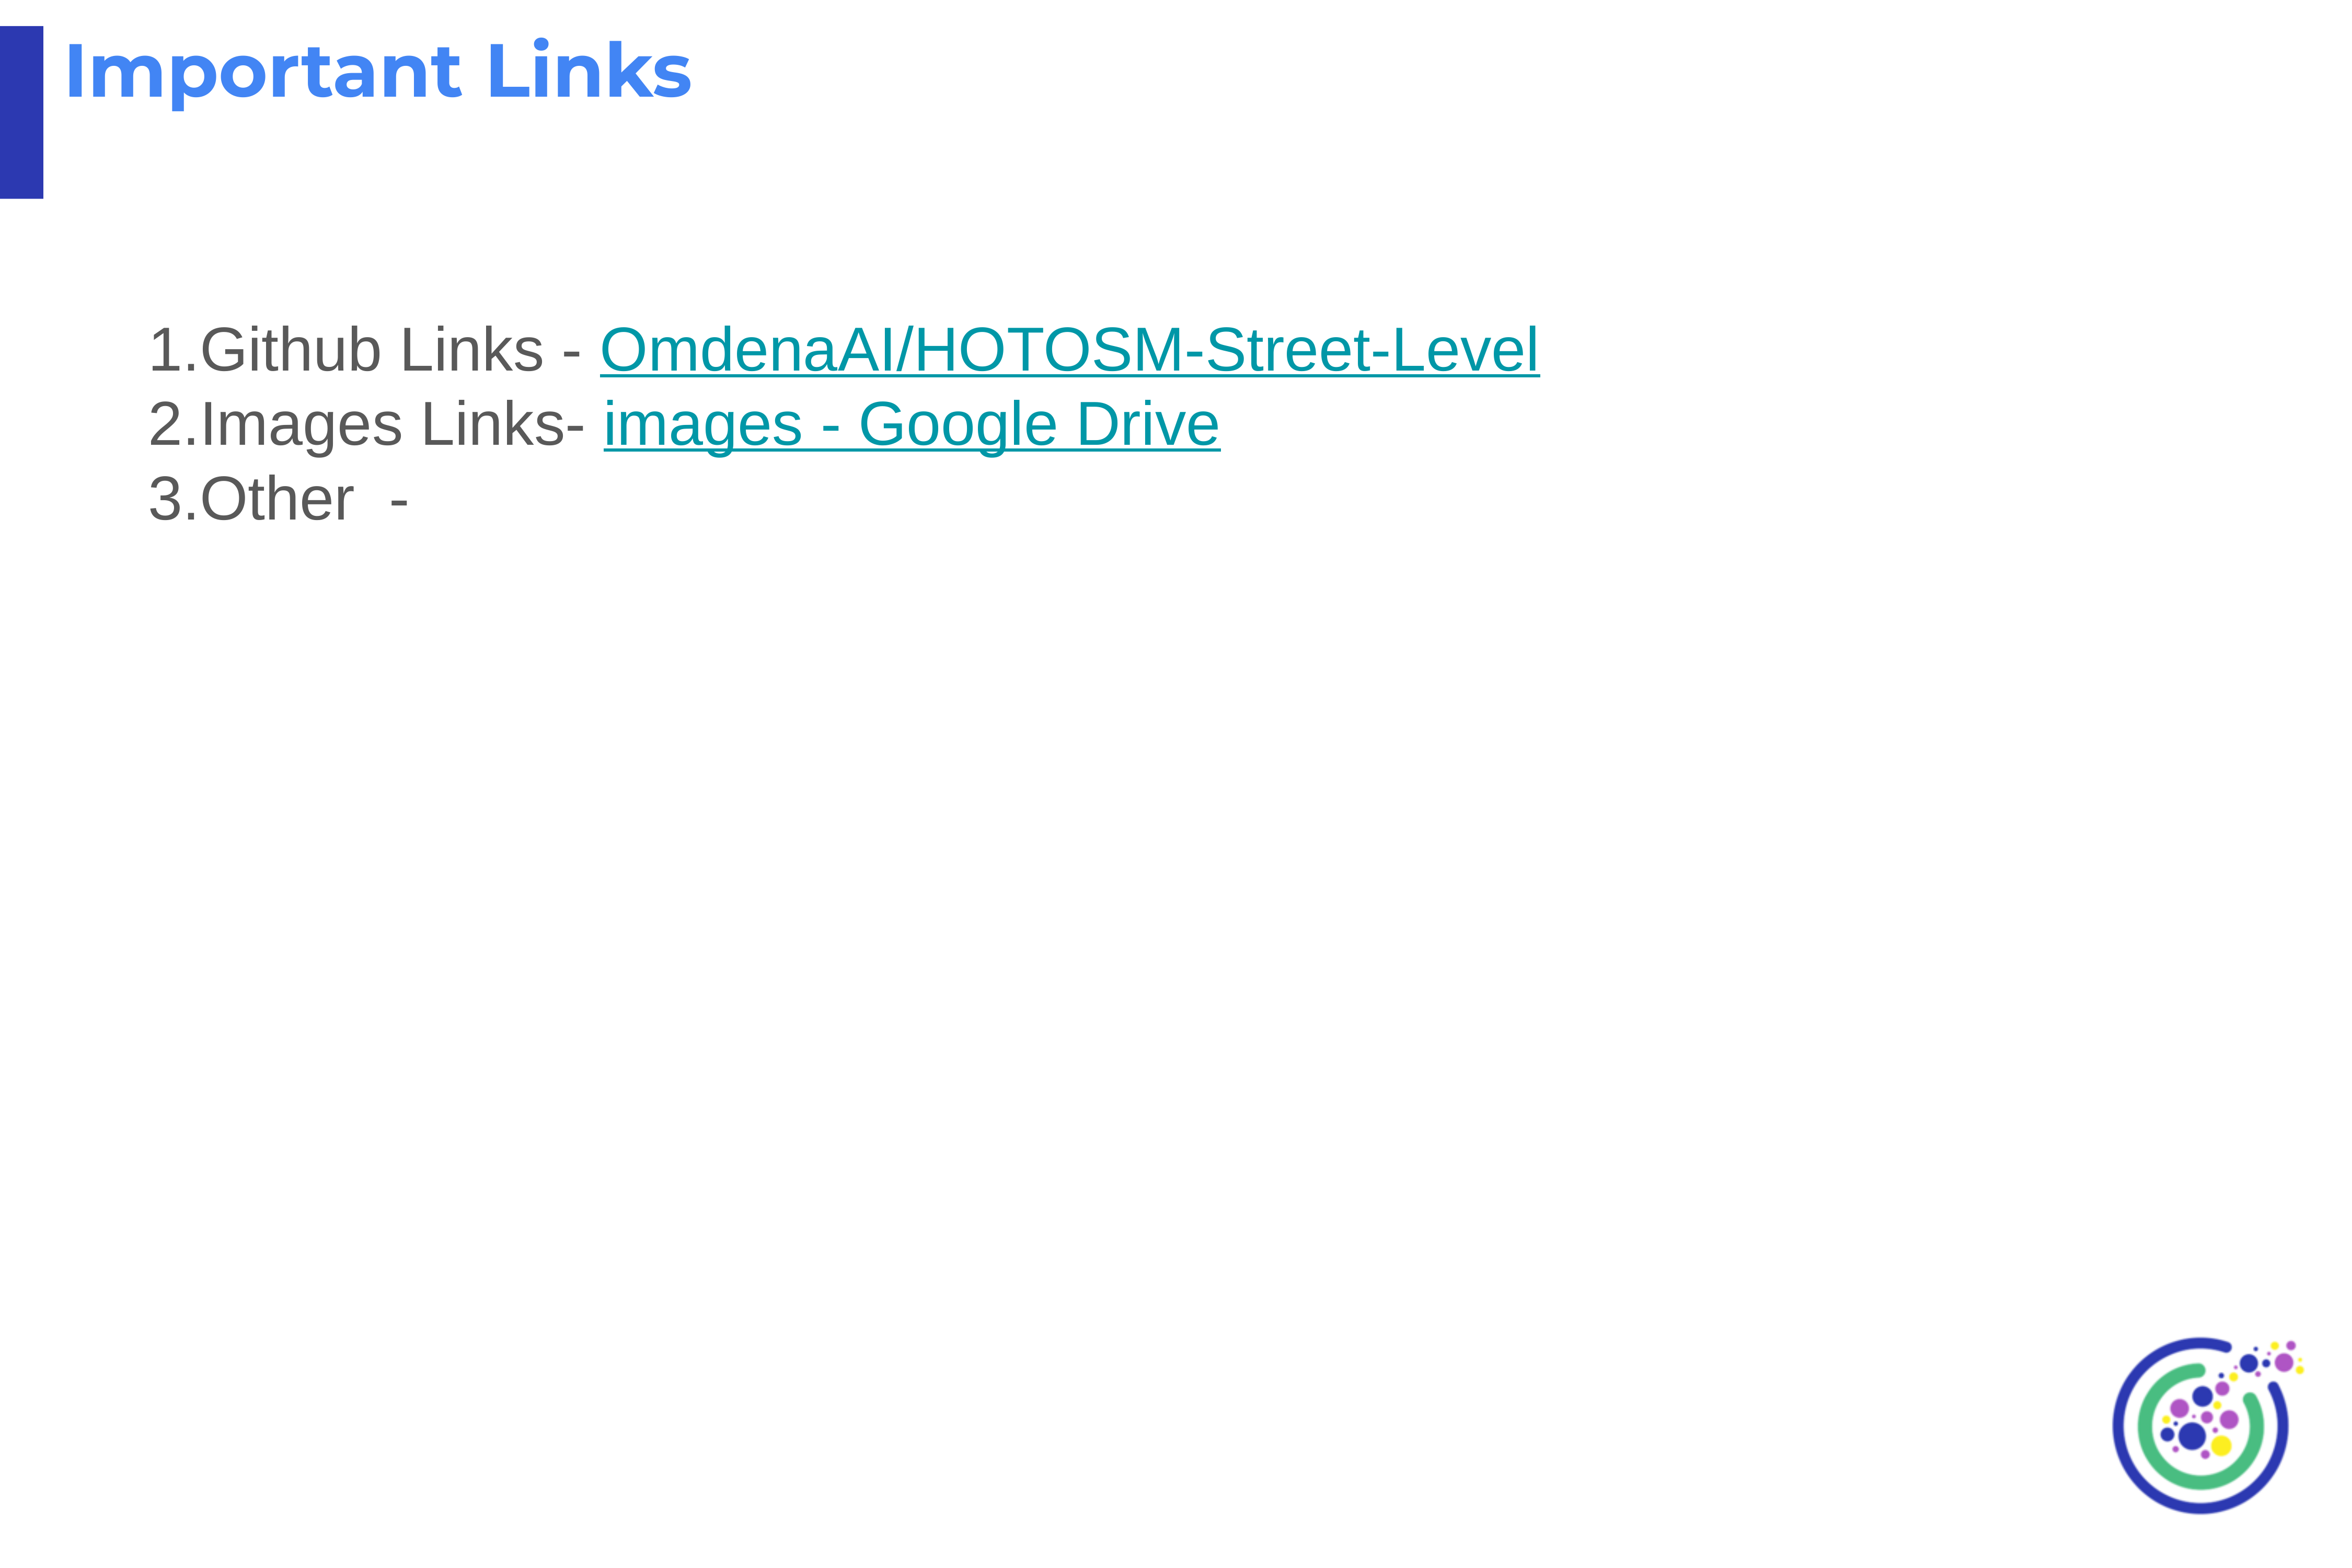

Important Links

Github Links - OmdenaAI/HOTOSM-Street-Level
Images Links- images - Google Drive
Other  -